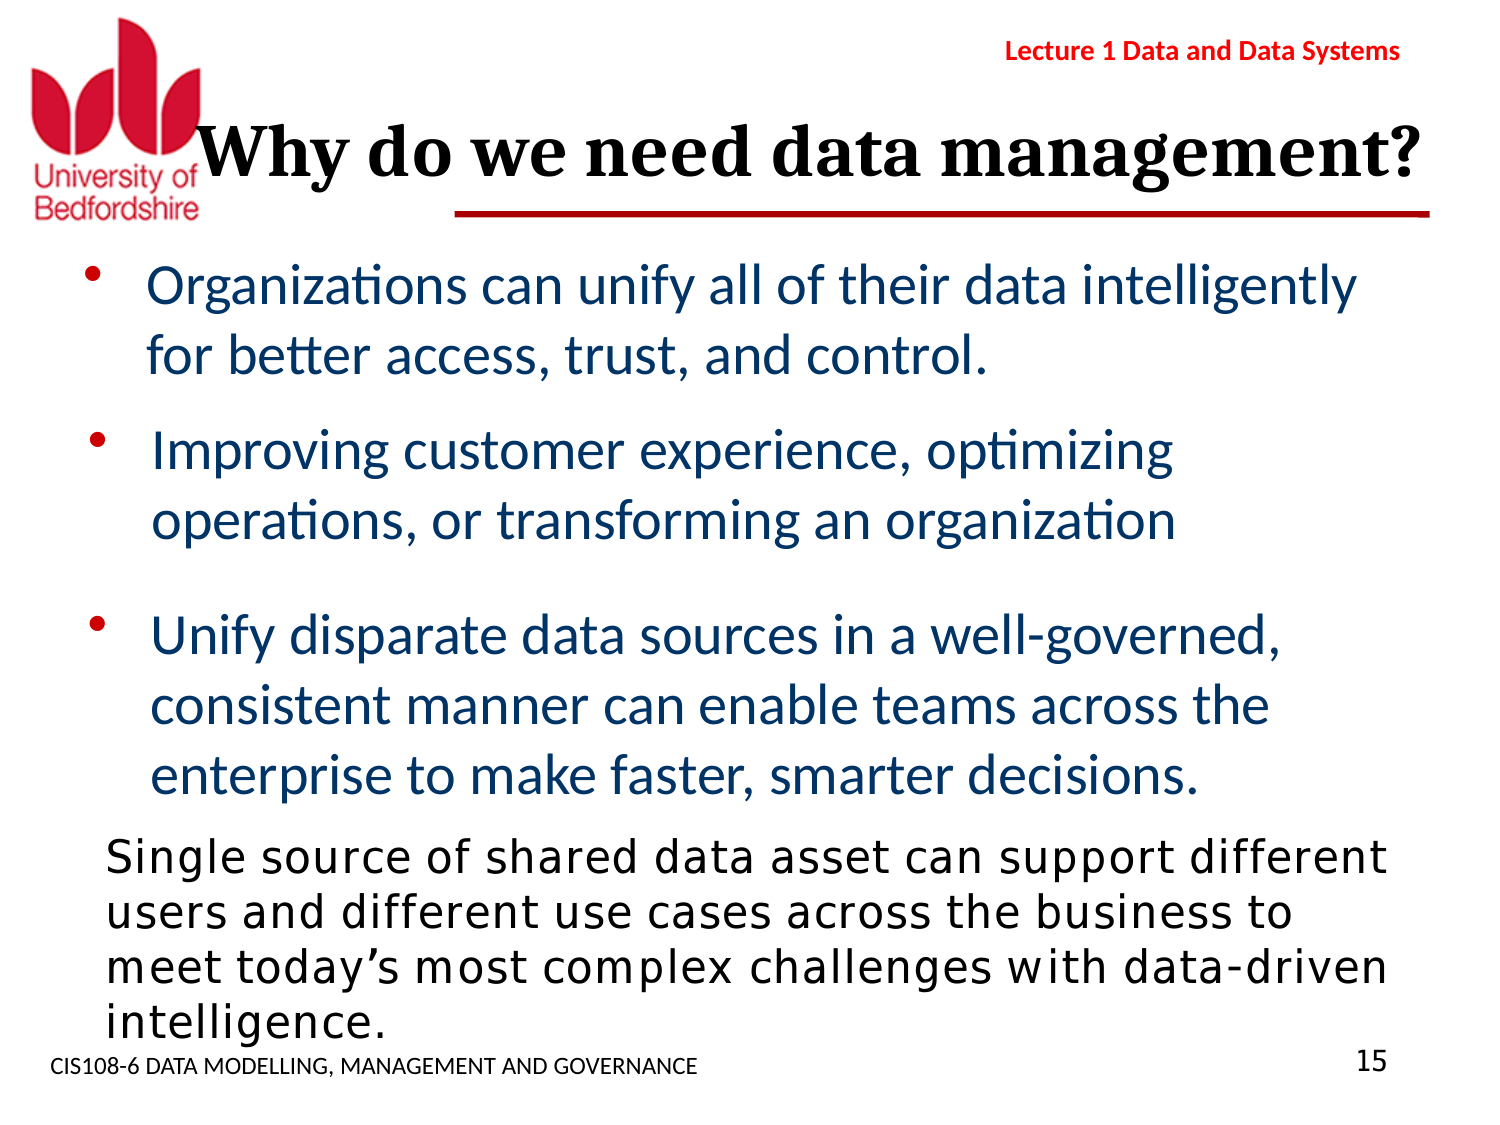

Lecture 1 Data and Data Systems
# Why do we need data management?
Organizations can unify all of their data intelligently for better access, trust, and control.
Improving customer experience, optimizing operations, or transforming an organization
Unify disparate data sources in a well-governed, consistent manner can enable teams across the enterprise to make faster, smarter decisions.
Single source of shared data asset can support different users and different use cases across the business to meet today’s most complex challenges with data-driven intelligence.

CIS108-6 DATA MODELLING, MANAGEMENT AND GOVERNANCE